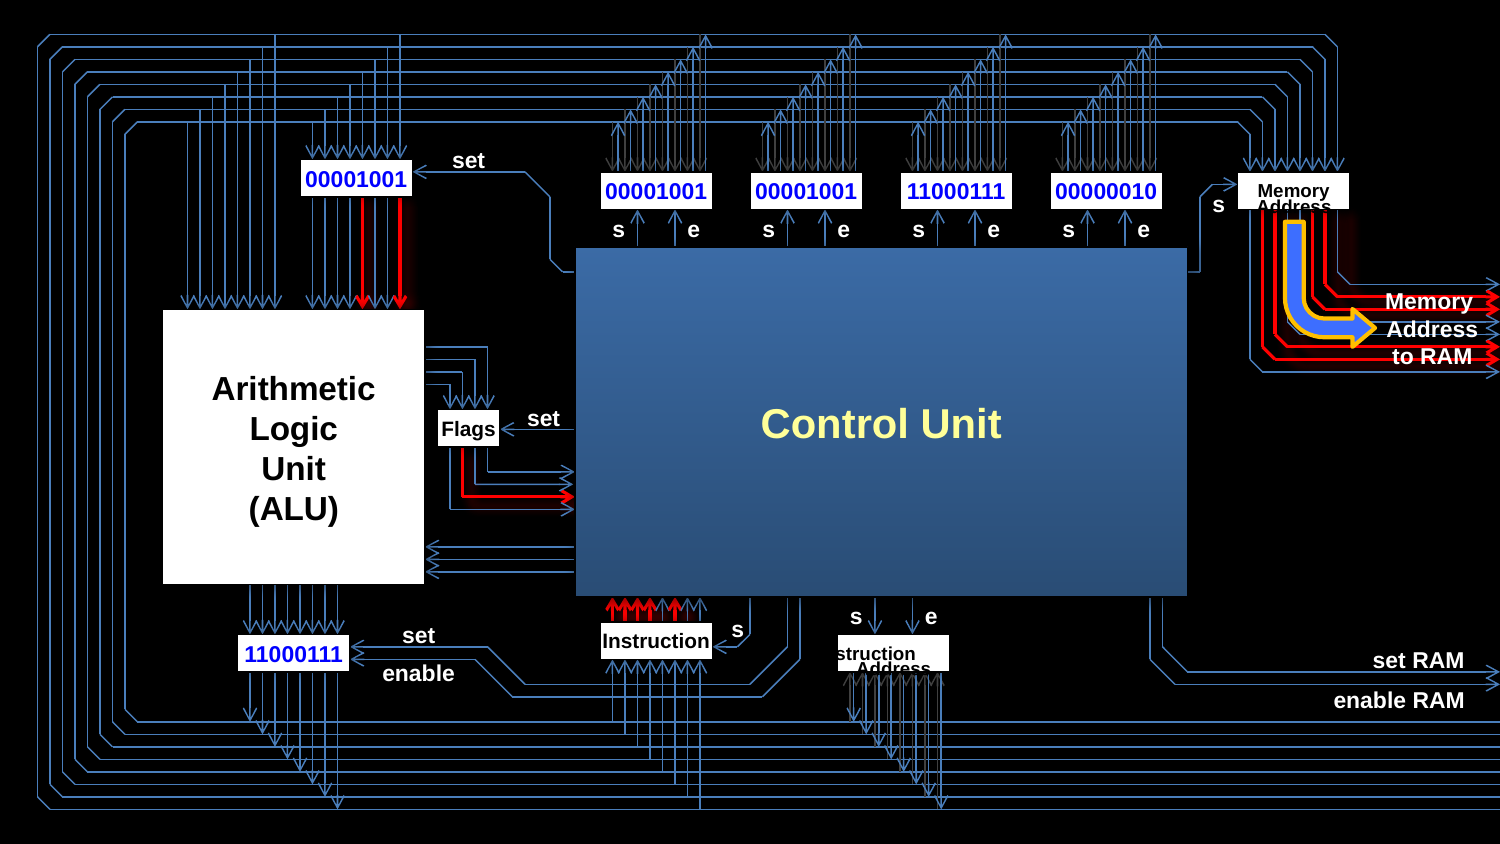

set
00001001
00001001
00001001
11000111
00000010
Memory
Address
s
s
e
s
e
s
e
s
e

Control Unit
Memory
Address
to RAM
Arithmetic
Logic
Unit
(ALU)
set
Flags
s
e
s
set
Instruction
11000111
Instruction
Address
set RAM
enable
enable RAM